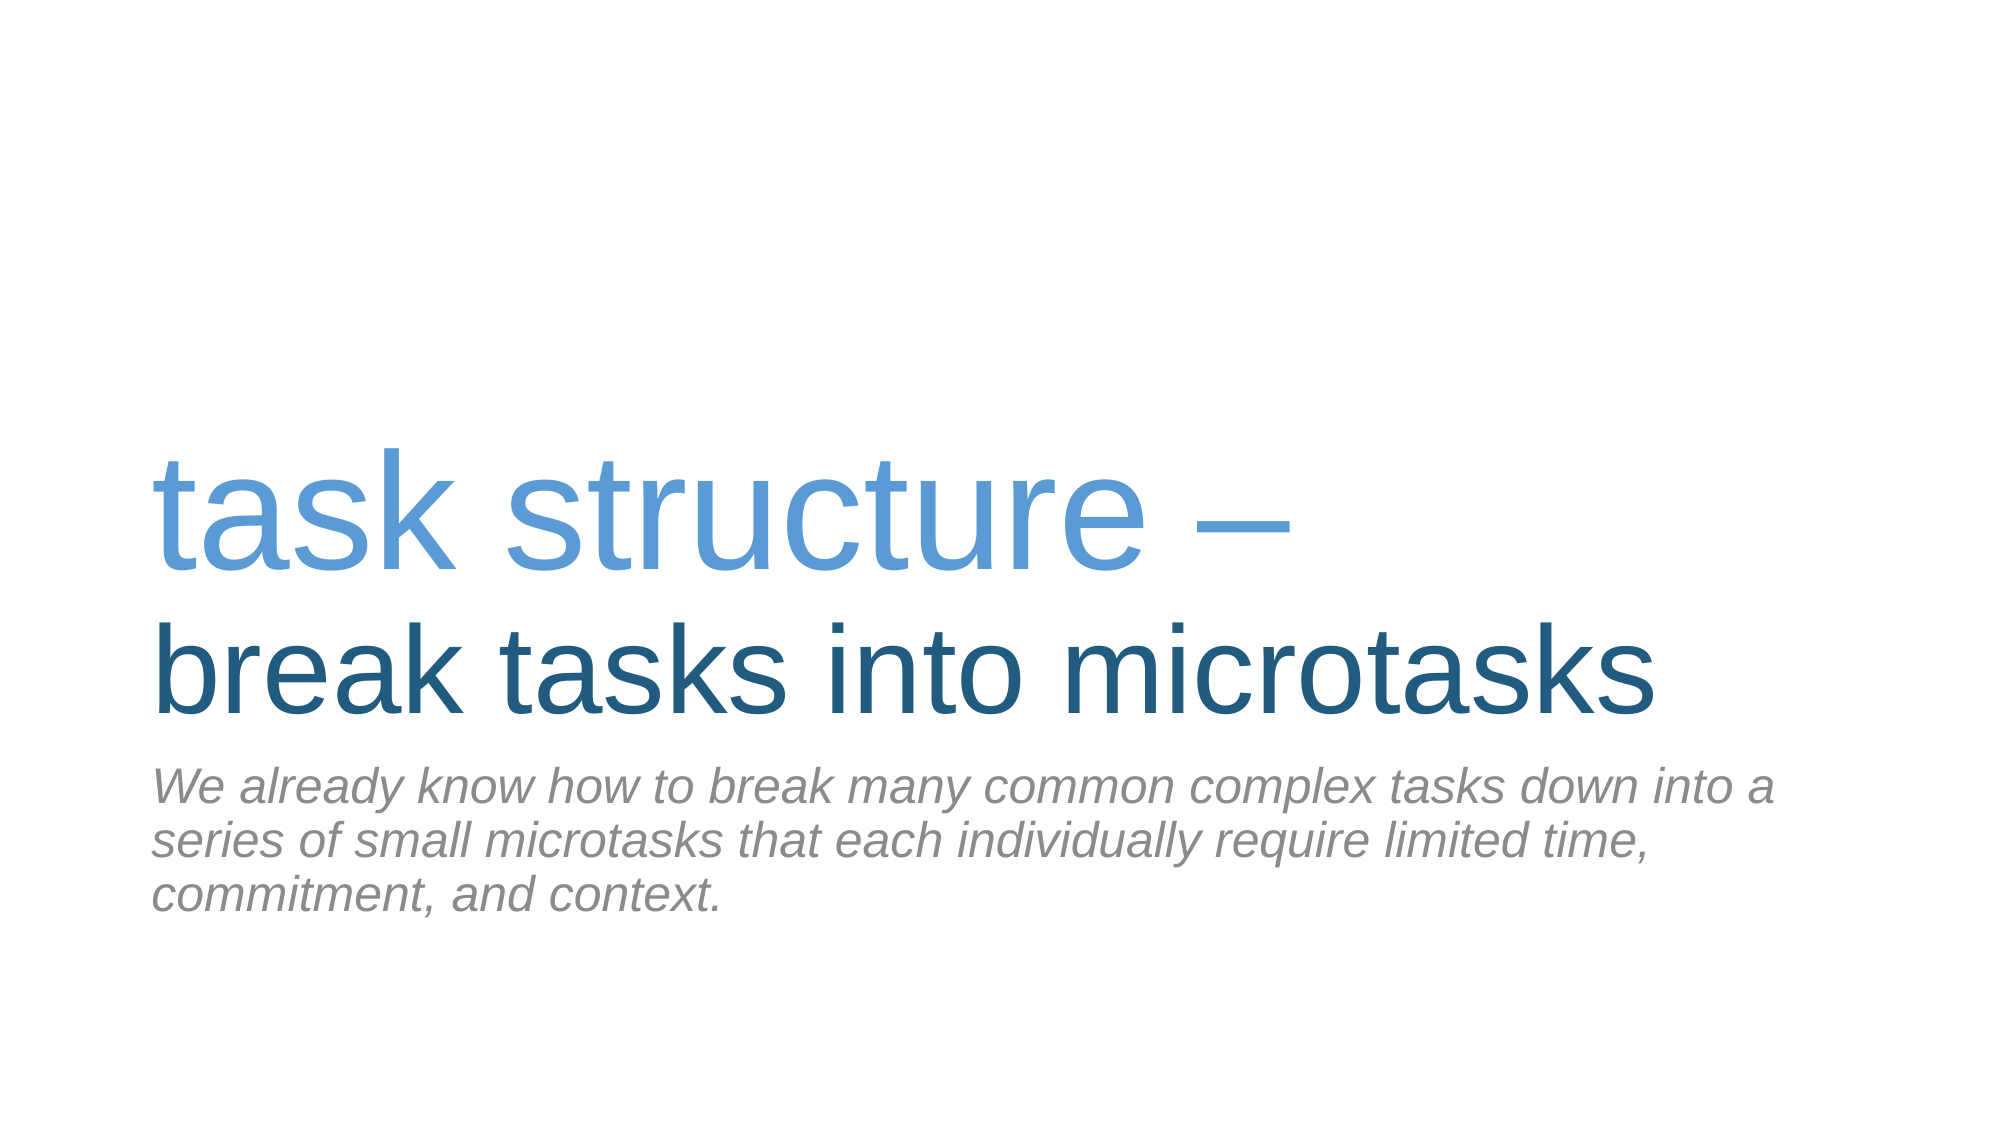

# task structure – break tasks into microtasks
We already know how to break many common complex tasks down into a series of small microtasks that each individually require limited time, commitment, and context.